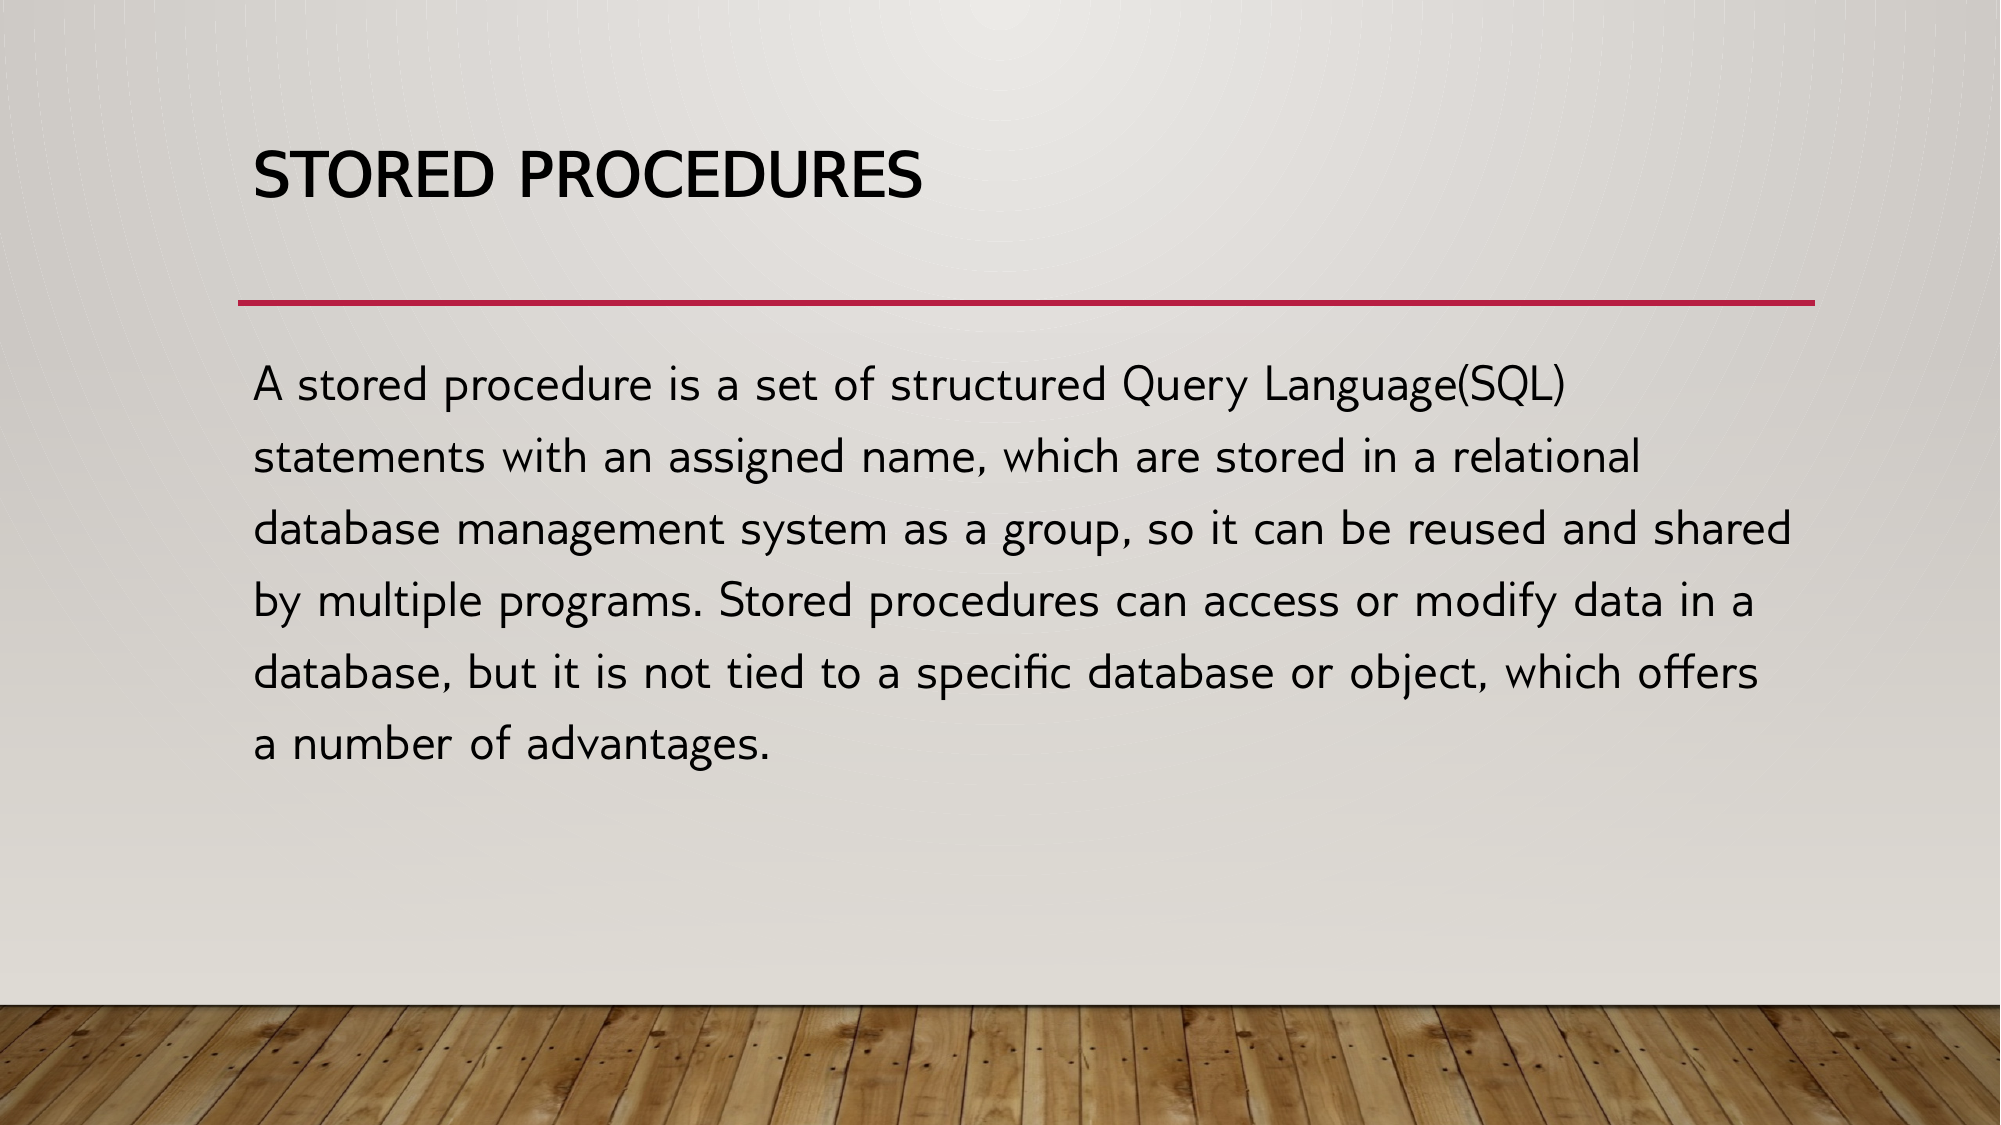

# Stored Procedures
A stored procedure is a set of structured Query Language(SQL) statements with an assigned name, which are stored in a relational database management system as a group, so it can be reused and shared by multiple programs. Stored procedures can access or modify data in a database, but it is not tied to a specific database or object, which offers a number of advantages.